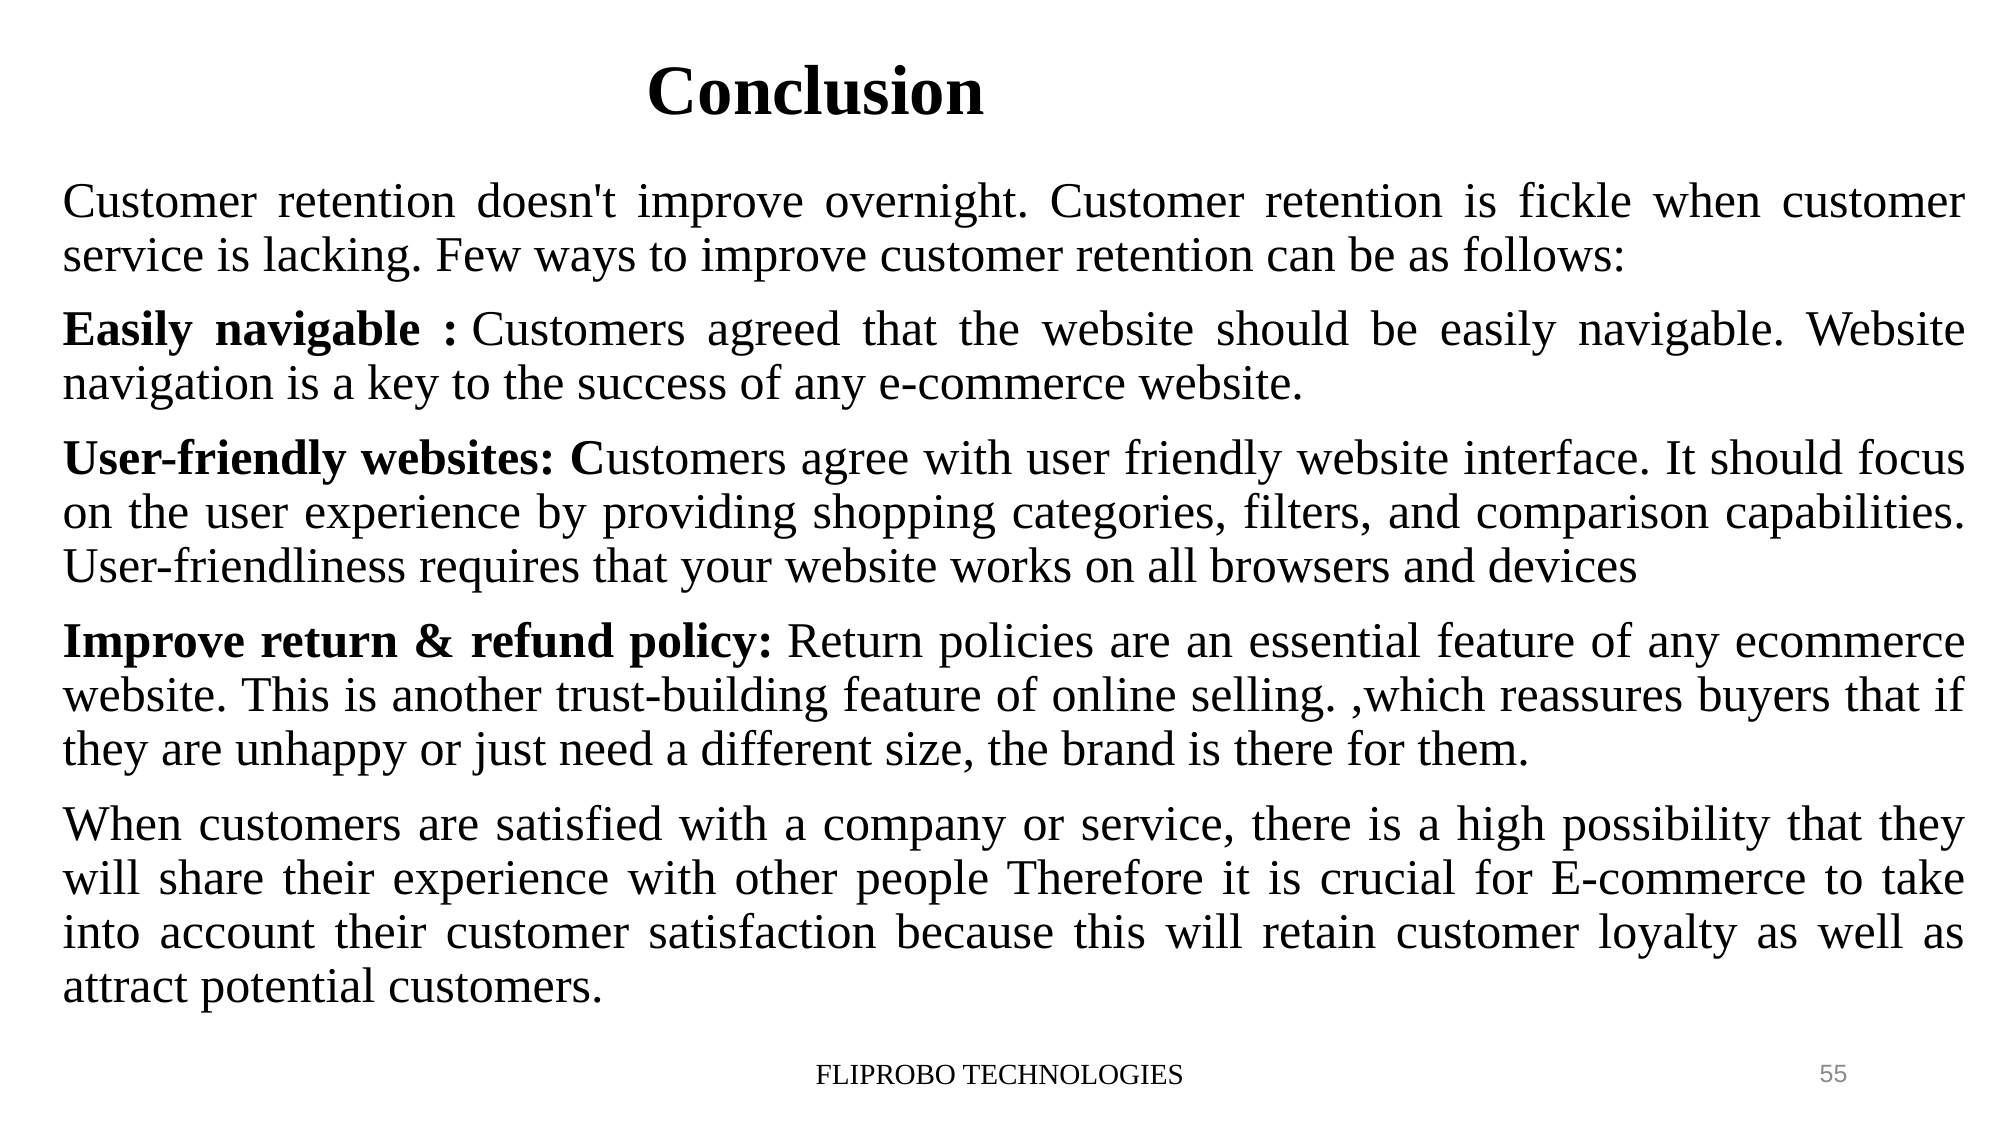

# Conclusion
Customer retention doesn't improve overnight. Customer retention is fickle when customer service is lacking. Few ways to improve customer retention can be as follows:
Easily navigable : Customers agreed that the website should be easily navigable. Website navigation is a key to the success of any e-commerce website.
User-friendly websites: Customers agree with user friendly website interface. It should focus on the user experience by providing shopping categories, filters, and comparison capabilities. User-friendliness requires that your website works on all browsers and devices
Improve return & refund policy: Return policies are an essential feature of any ecommerce website. This is another trust-building feature of online selling. ,which reassures buyers that if they are unhappy or just need a different size, the brand is there for them.
When customers are satisfied with a company or service, there is a high possibility that they will share their experience with other people Therefore it is crucial for E-commerce to take into account their customer satisfaction because this will retain customer loyalty as well as attract potential customers.

FLIPROBO TECHNOLOGIES
55